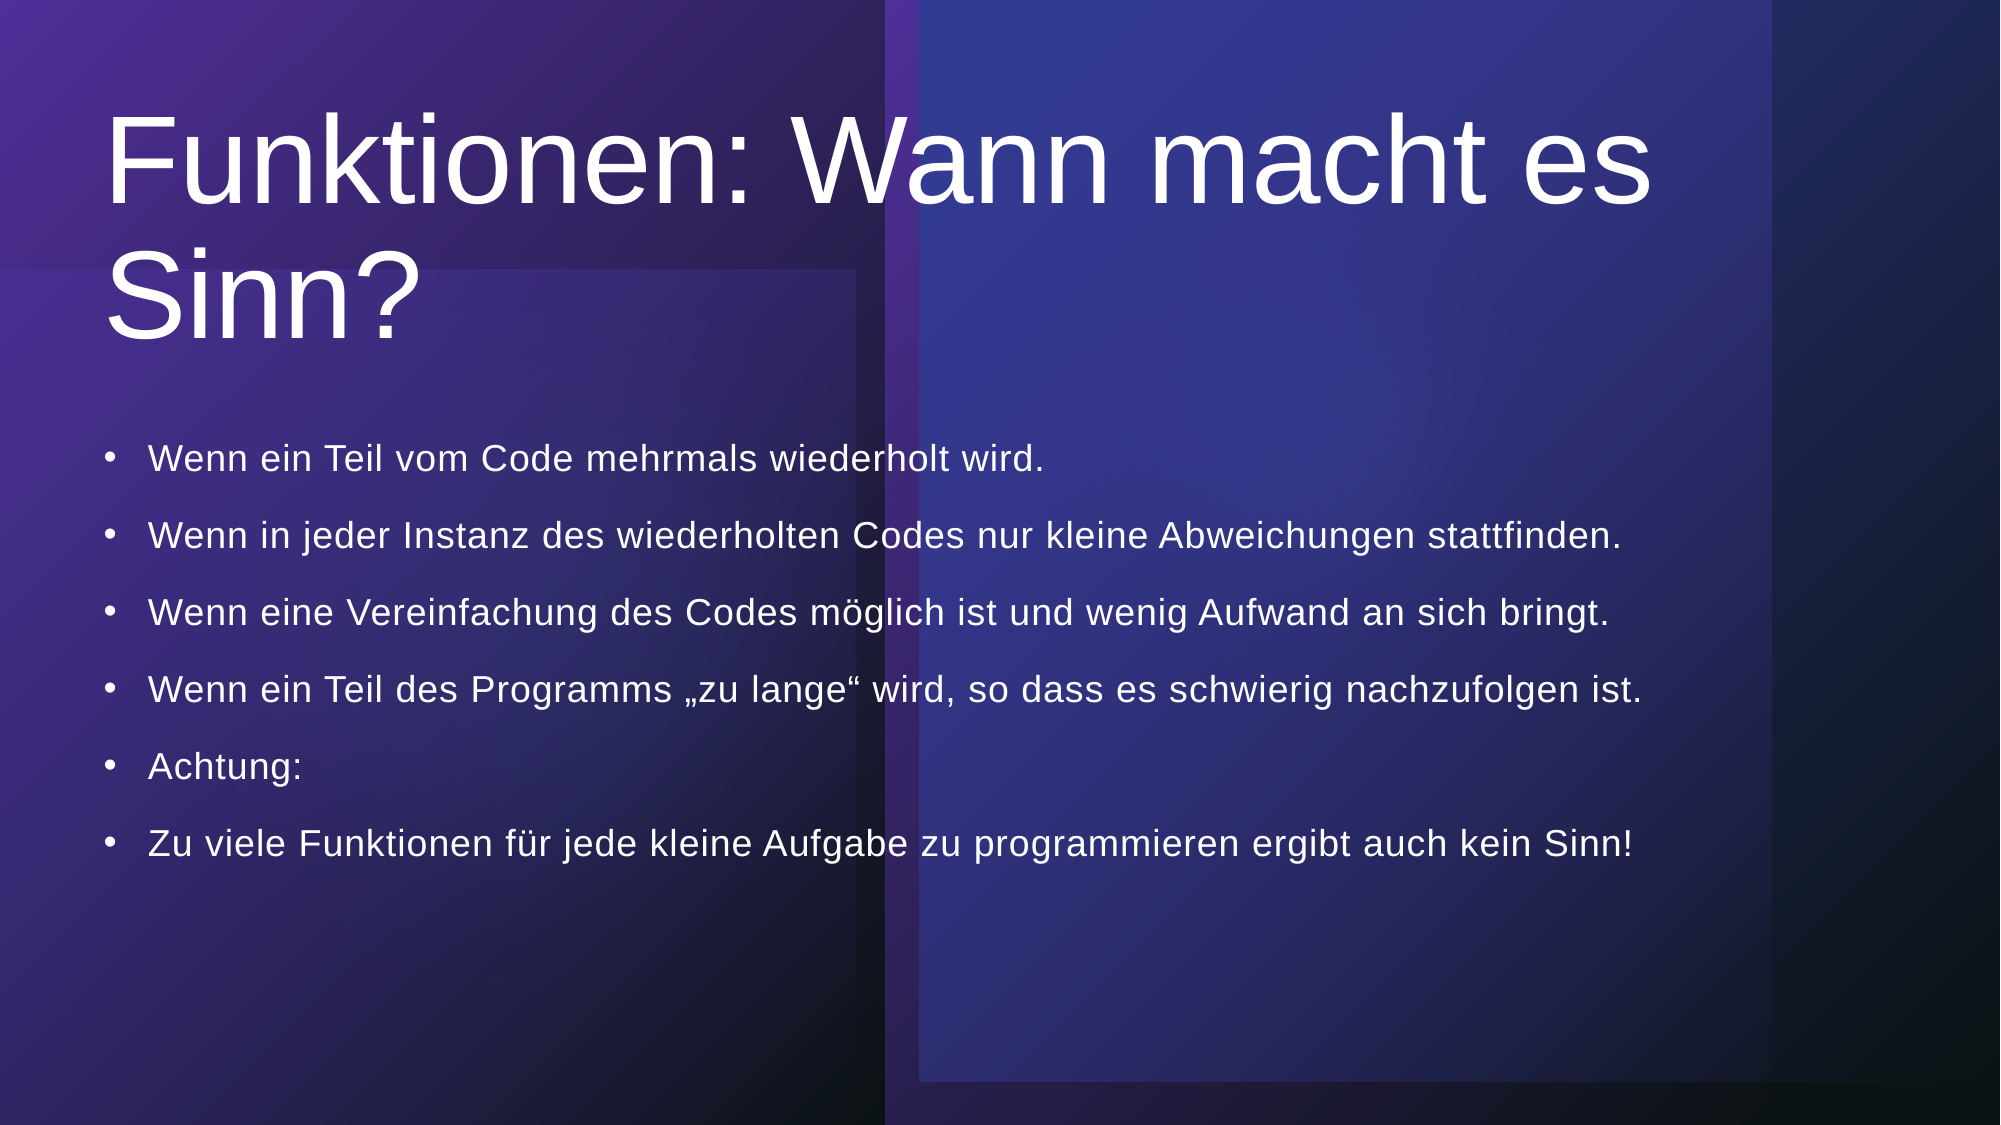

# Funktionen: Wann macht es Sinn?
Wenn ein Teil vom Code mehrmals wiederholt wird.
Wenn in jeder Instanz des wiederholten Codes nur kleine Abweichungen stattfinden.
Wenn eine Vereinfachung des Codes möglich ist und wenig Aufwand an sich bringt.
Wenn ein Teil des Programms „zu lange“ wird, so dass es schwierig nachzufolgen ist.
Achtung:
Zu viele Funktionen für jede kleine Aufgabe zu programmieren ergibt auch kein Sinn!